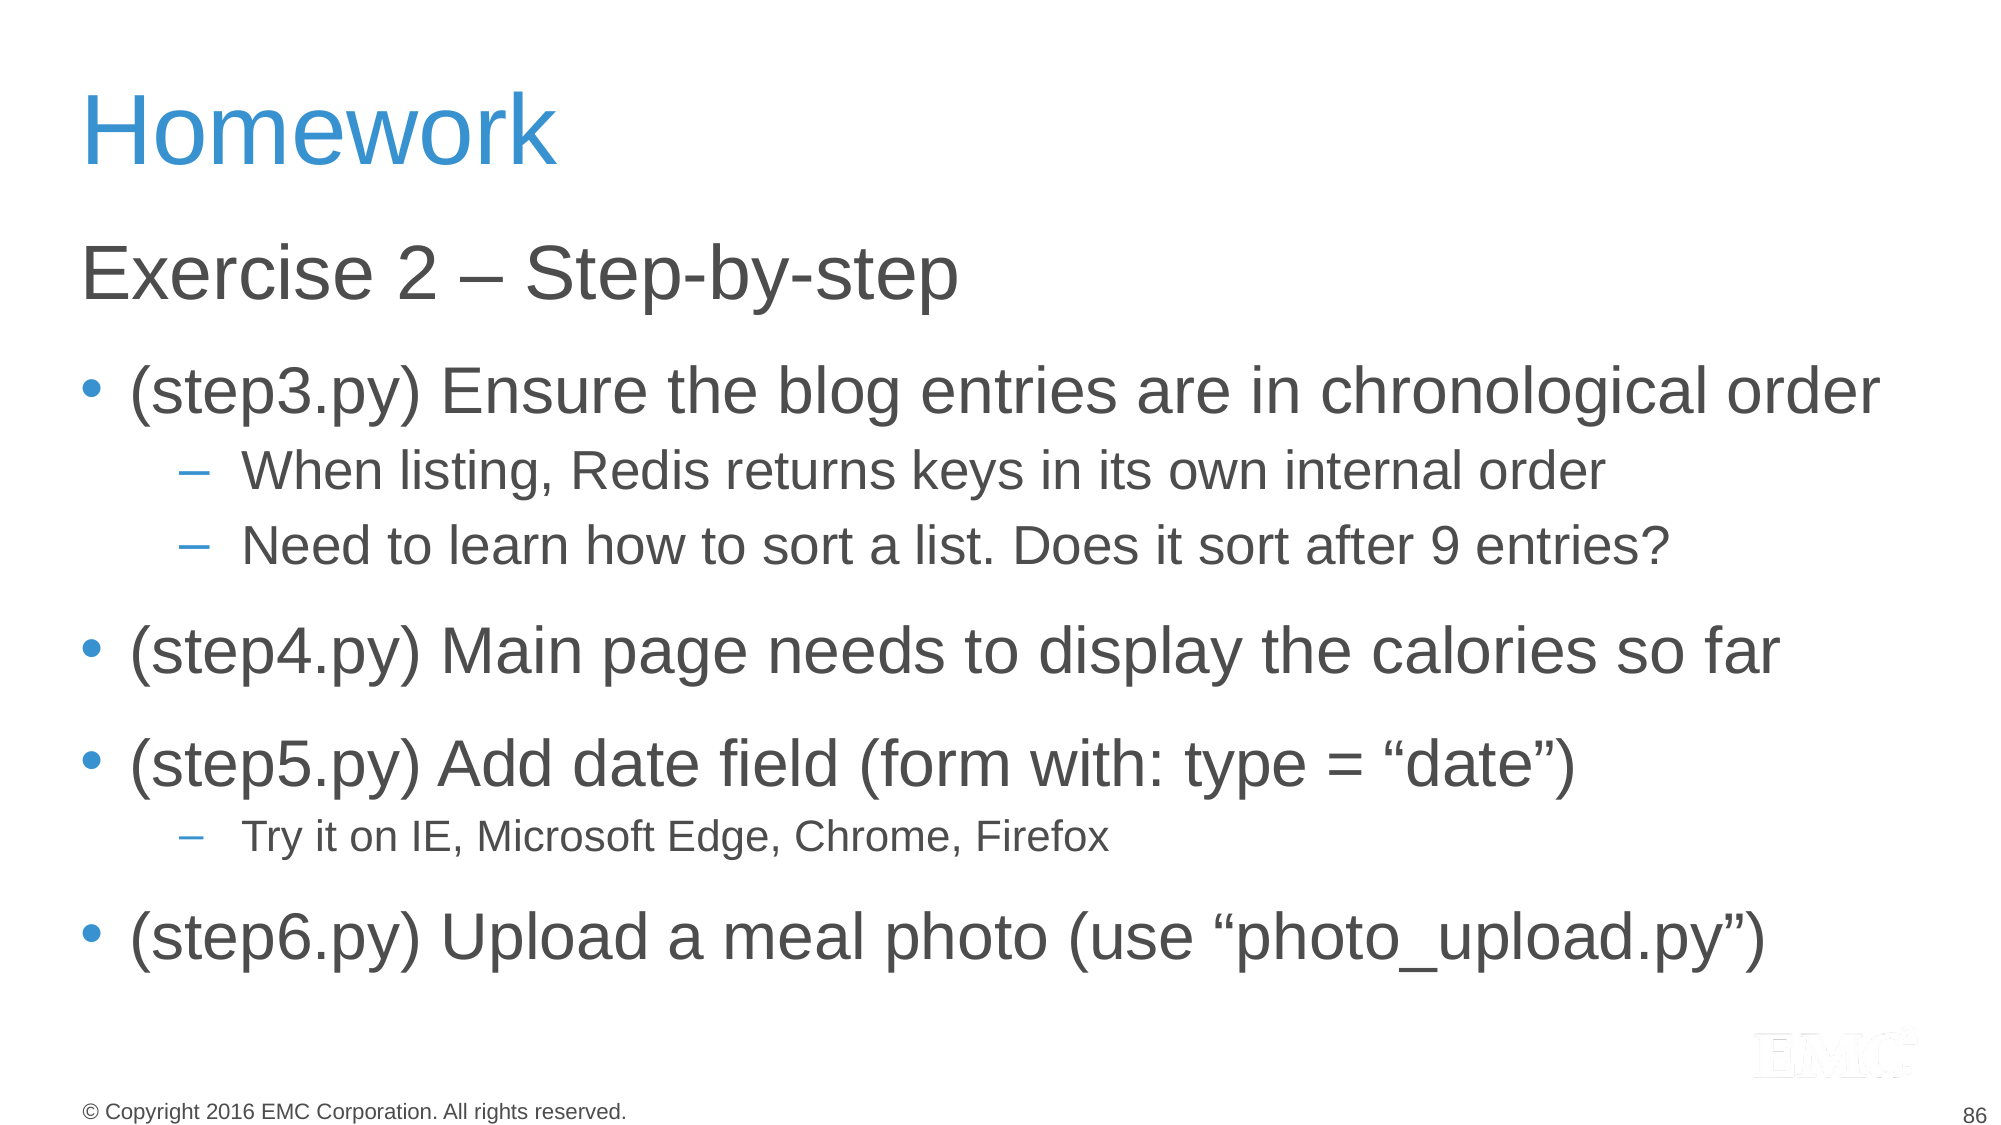

# Homework
Exercise 2 – Step-by-step
(step3.py) Ensure the blog entries are in chronological order
When listing, Redis returns keys in its own internal order
Need to learn how to sort a list. Does it sort after 9 entries?
(step4.py) Main page needs to display the calories so far
(step5.py) Add date field (form with: type = “date”)
Try it on IE, Microsoft Edge, Chrome, Firefox
(step6.py) Upload a meal photo (use “photo_upload.py”)